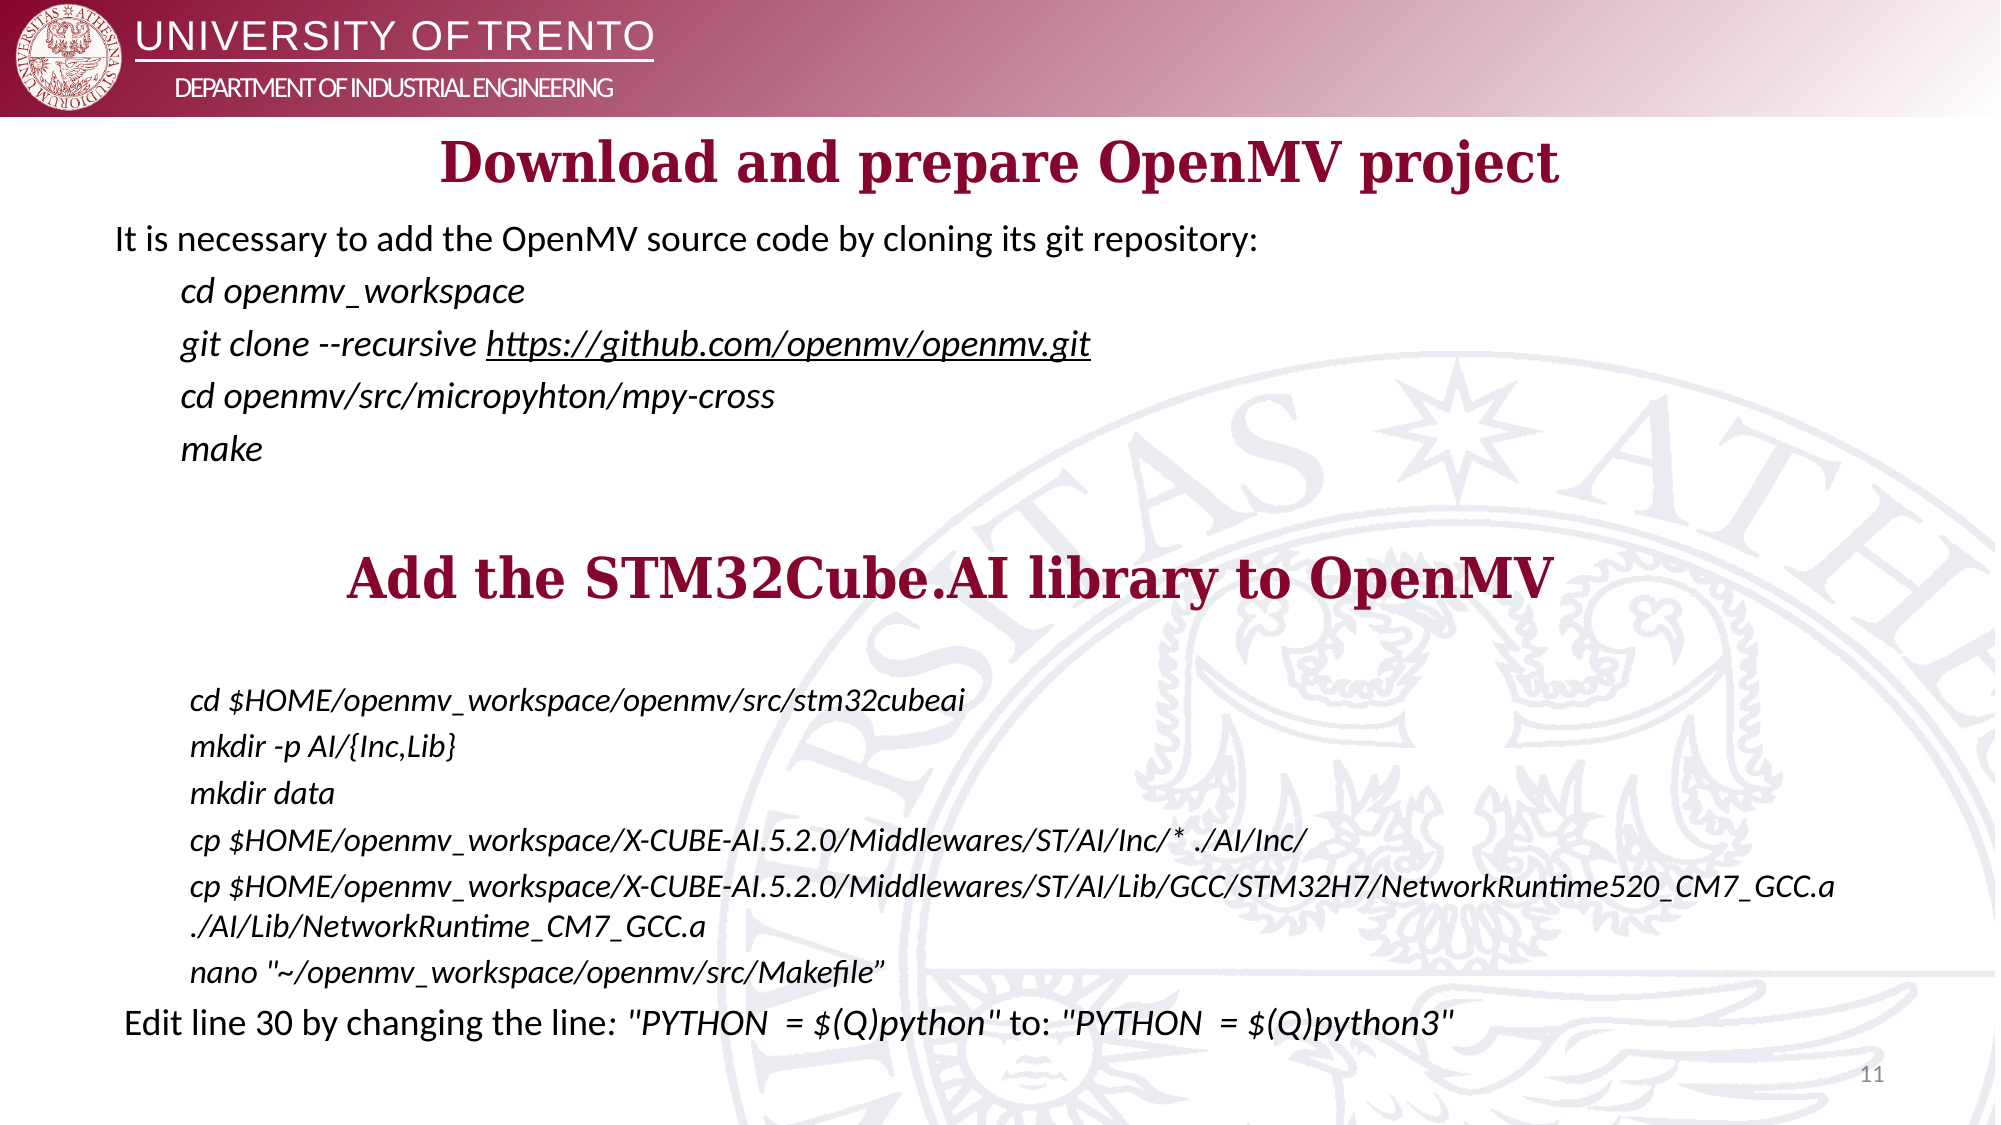

# Download and prepare OpenMV project
It is necessary to add the OpenMV source code by cloning its git repository:
cd openmv_workspace
git clone --recursive https://github.com/openmv/openmv.git
cd openmv/src/micropyhton/mpy-cross
make
Add the STM32Cube.AI library to OpenMV
cd $HOME/openmv_workspace/openmv/src/stm32cubeai
mkdir -p AI/{Inc,Lib}
mkdir data
cp $HOME/openmv_workspace/X-CUBE-AI.5.2.0/Middlewares/ST/AI/Inc/* ./AI/Inc/
cp $HOME/openmv_workspace/X-CUBE-AI.5.2.0/Middlewares/ST/AI/Lib/GCC/STM32H7/NetworkRuntime520_CM7_GCC.a ./AI/Lib/NetworkRuntime_CM7_GCC.a
nano "~/openmv_workspace/openmv/src/Makefile”
Edit line 30 by changing the line: "PYTHON  = $(Q)python" to: "PYTHON  = $(Q)python3"
11